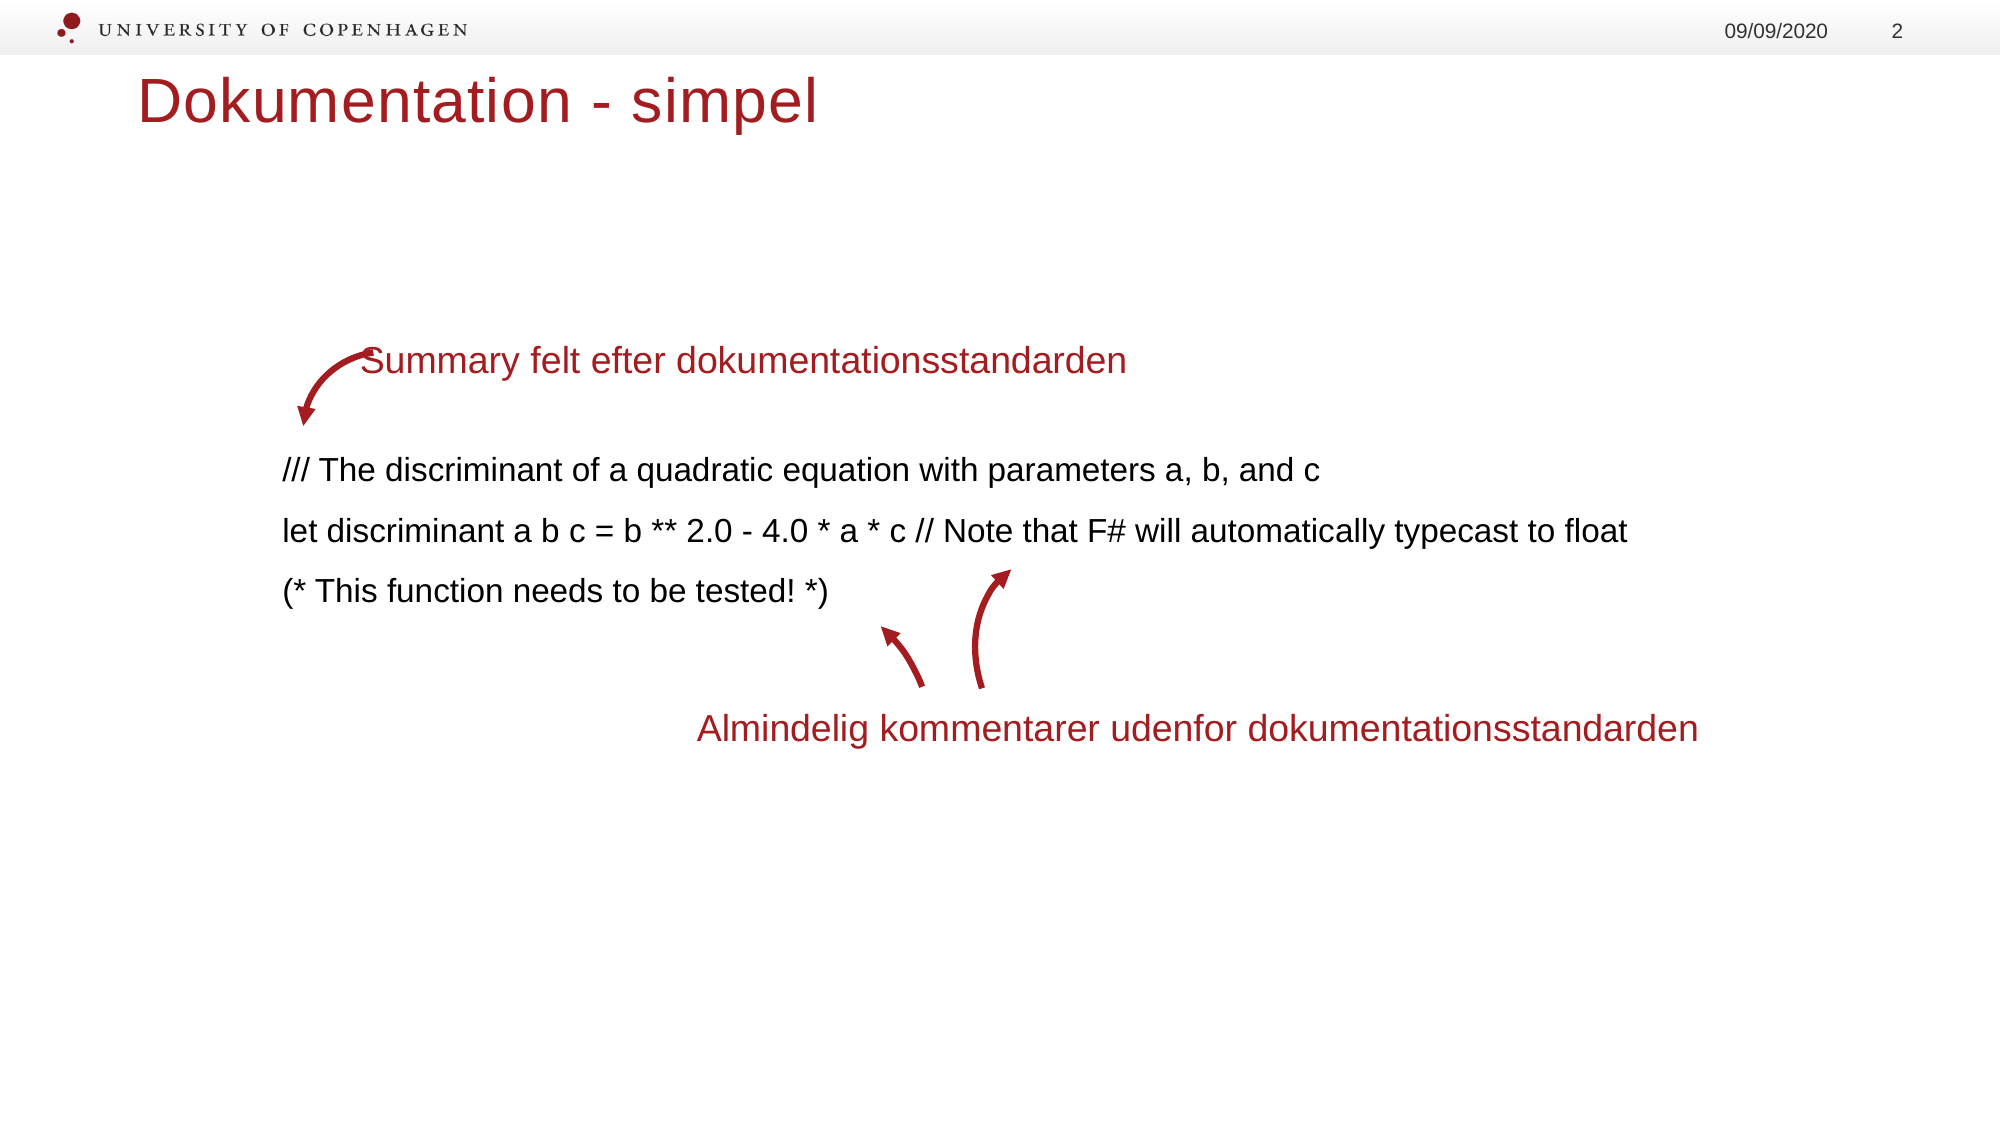

09/09/2020
2
Dokumentation - simpel
Summary felt efter dokumentationsstandarden

/// The discriminant of a quadratic equation with parameters a, b, and c
let discriminant a b c = b ** 2.0 - 4.0 * a * c // Note that F# will automatically typecast to float
(* This function needs to be tested! *)

Almindelig kommentarer udenfor dokumentationsstandarden